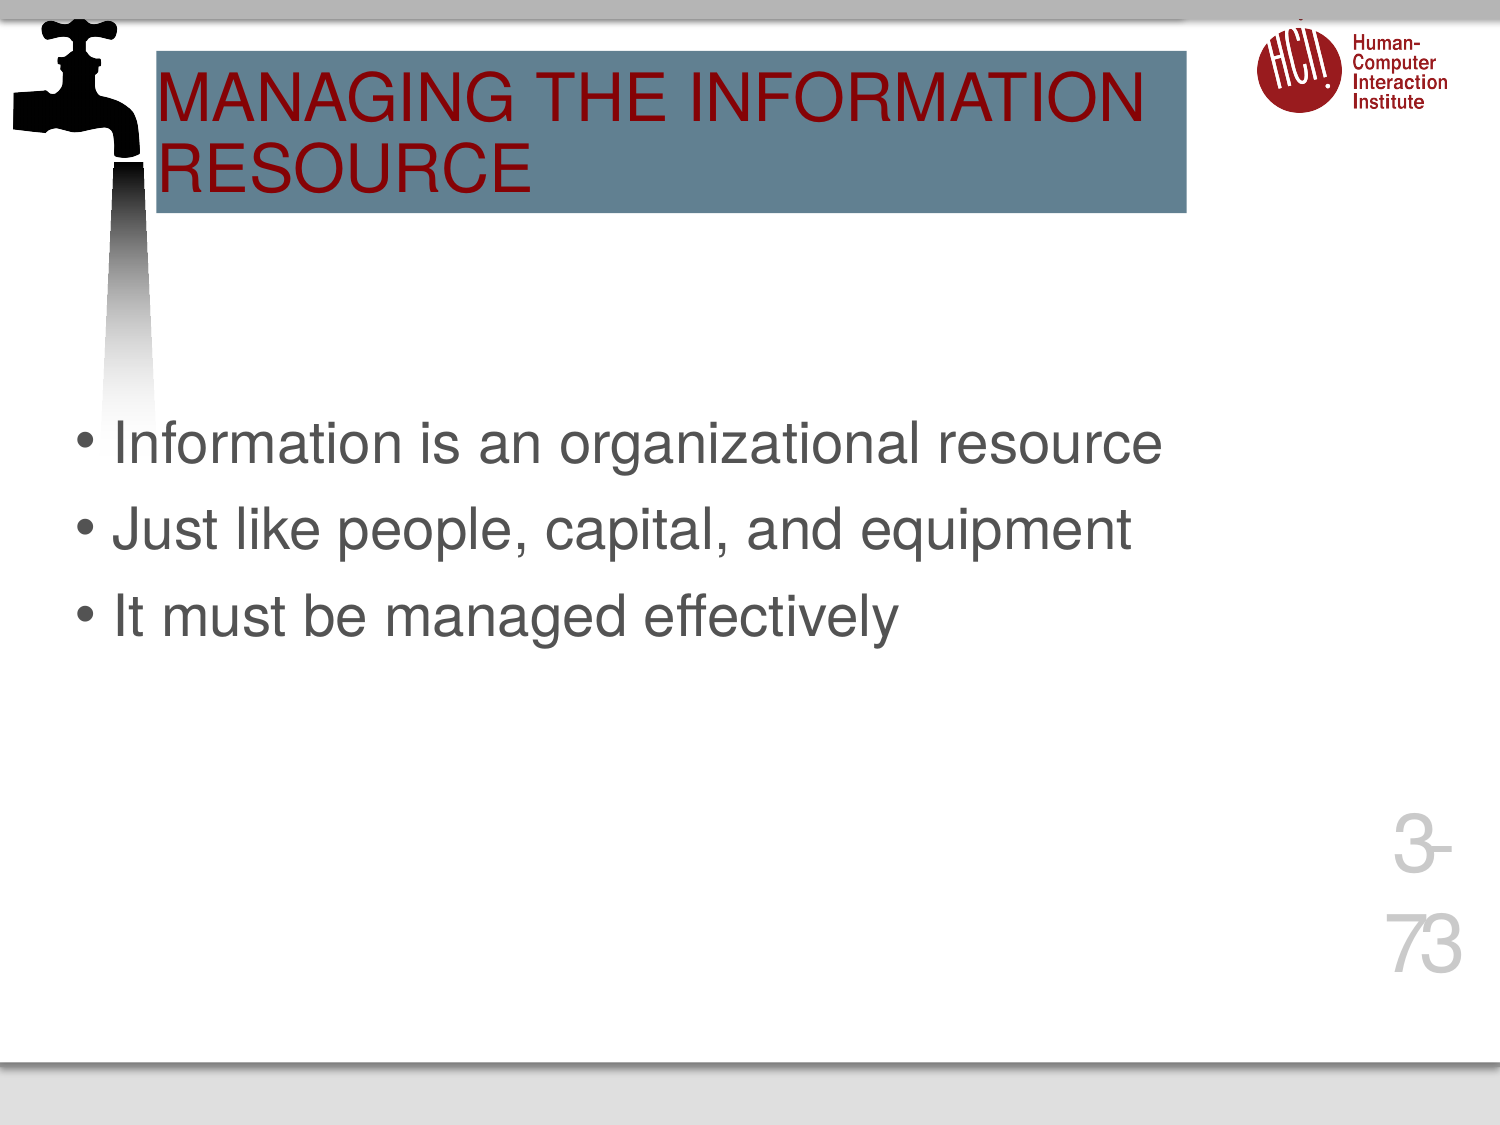

# MANAGING THE INFORMATION RESOURCE
Information is an organizational resource
Just like people, capital, and equipment
It must be managed effectively
3-73